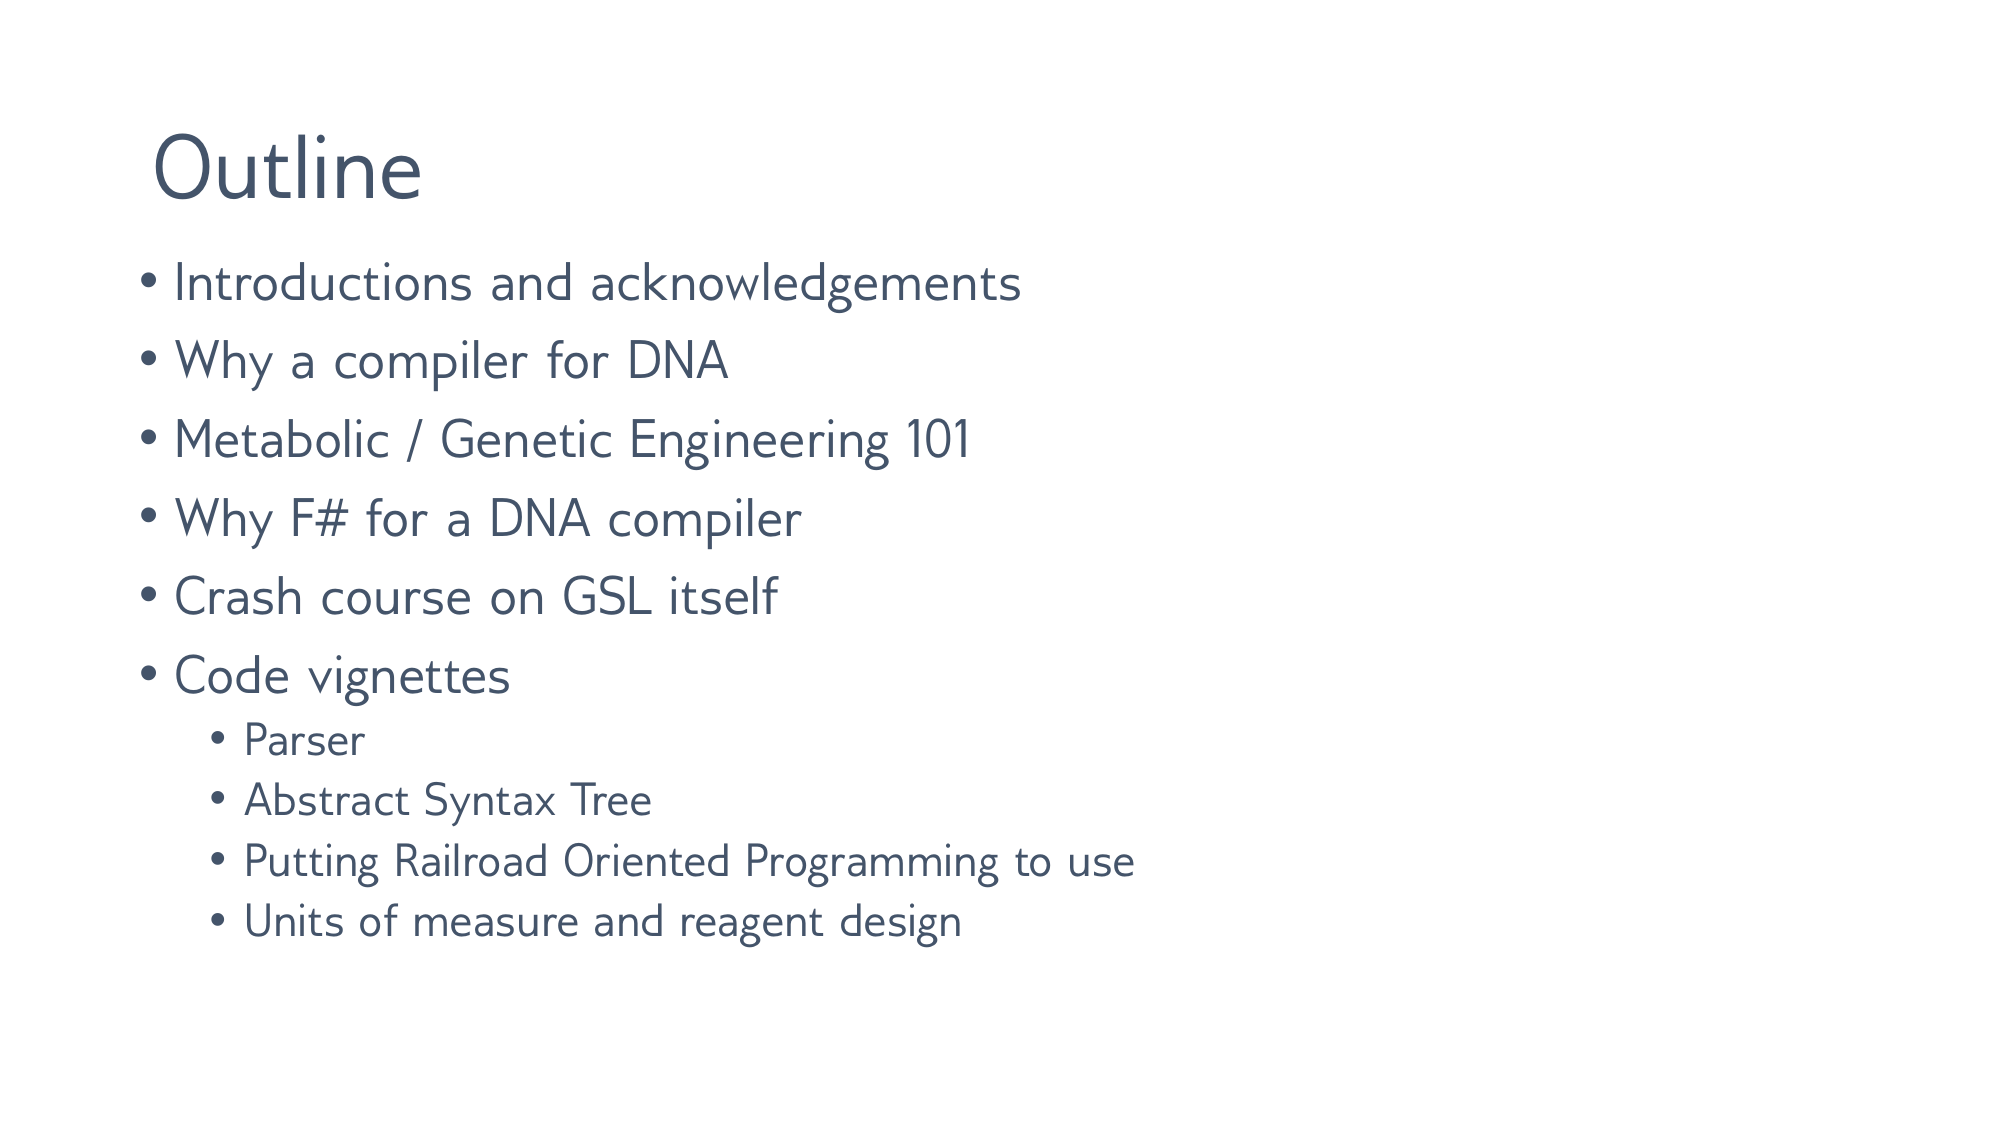

# Outline
Introductions and acknowledgements
Why a compiler for DNA
Metabolic / Genetic Engineering 101
Why F# for a DNA compiler
Crash course on GSL itself
Code vignettes
Parser
Abstract Syntax Tree
Putting Railroad Oriented Programming to use
Units of measure and reagent design